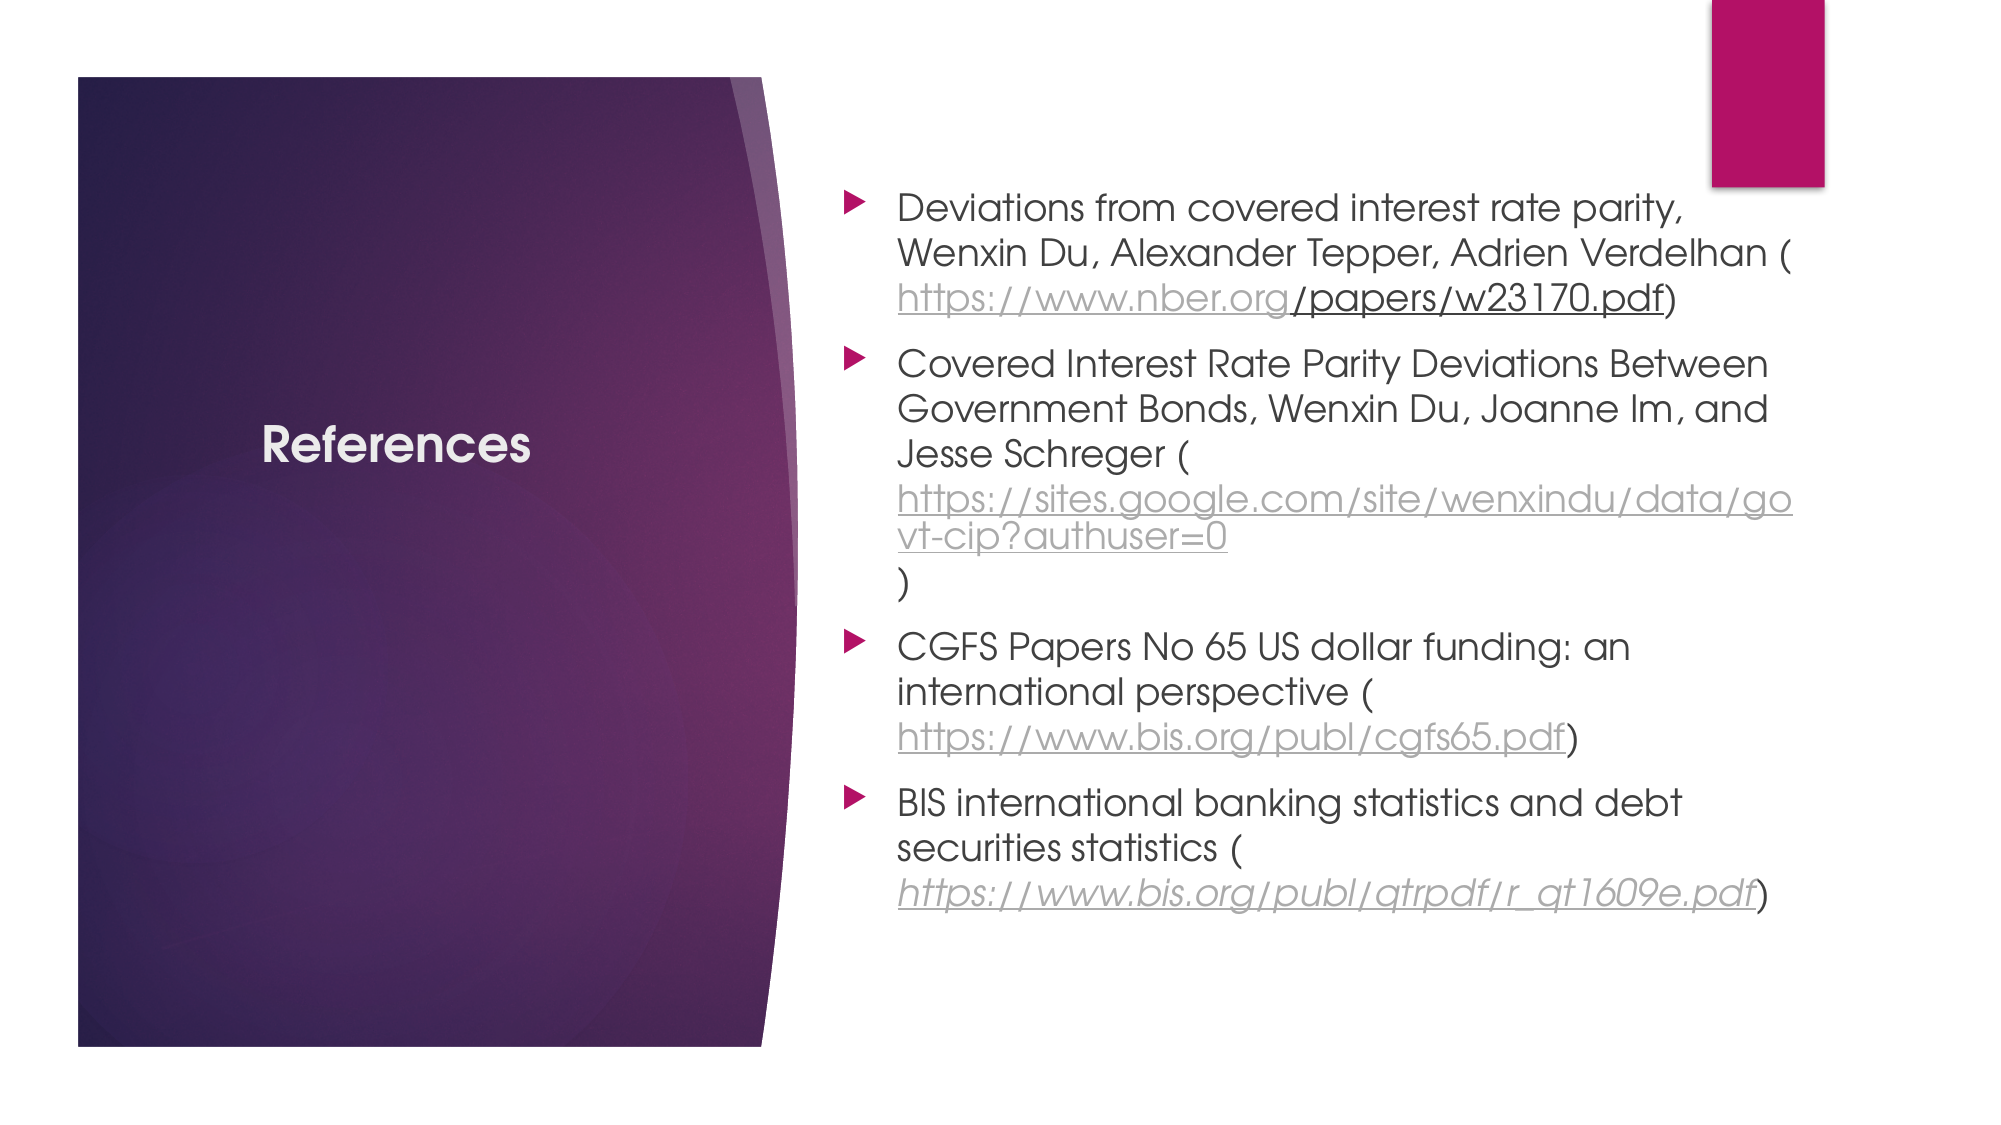

Deviations from covered interest rate parity, Wenxin Du, Alexander Tepper, Adrien Verdelhan (https://www.nber.org/papers/w23170.pdf)
Covered Interest Rate Parity Deviations Between Government Bonds, Wenxin Du, Joanne Im, and Jesse Schreger (https://sites.google.com/site/wenxindu/data/govt-cip?authuser=0)
CGFS Papers No 65 US dollar funding: an international perspective (https://www.bis.org/publ/cgfs65.pdf)
BIS international banking statistics and debt securities statistics (https://www.bis.org/publ/qtrpdf/r_qt1609e.pdf)

# References